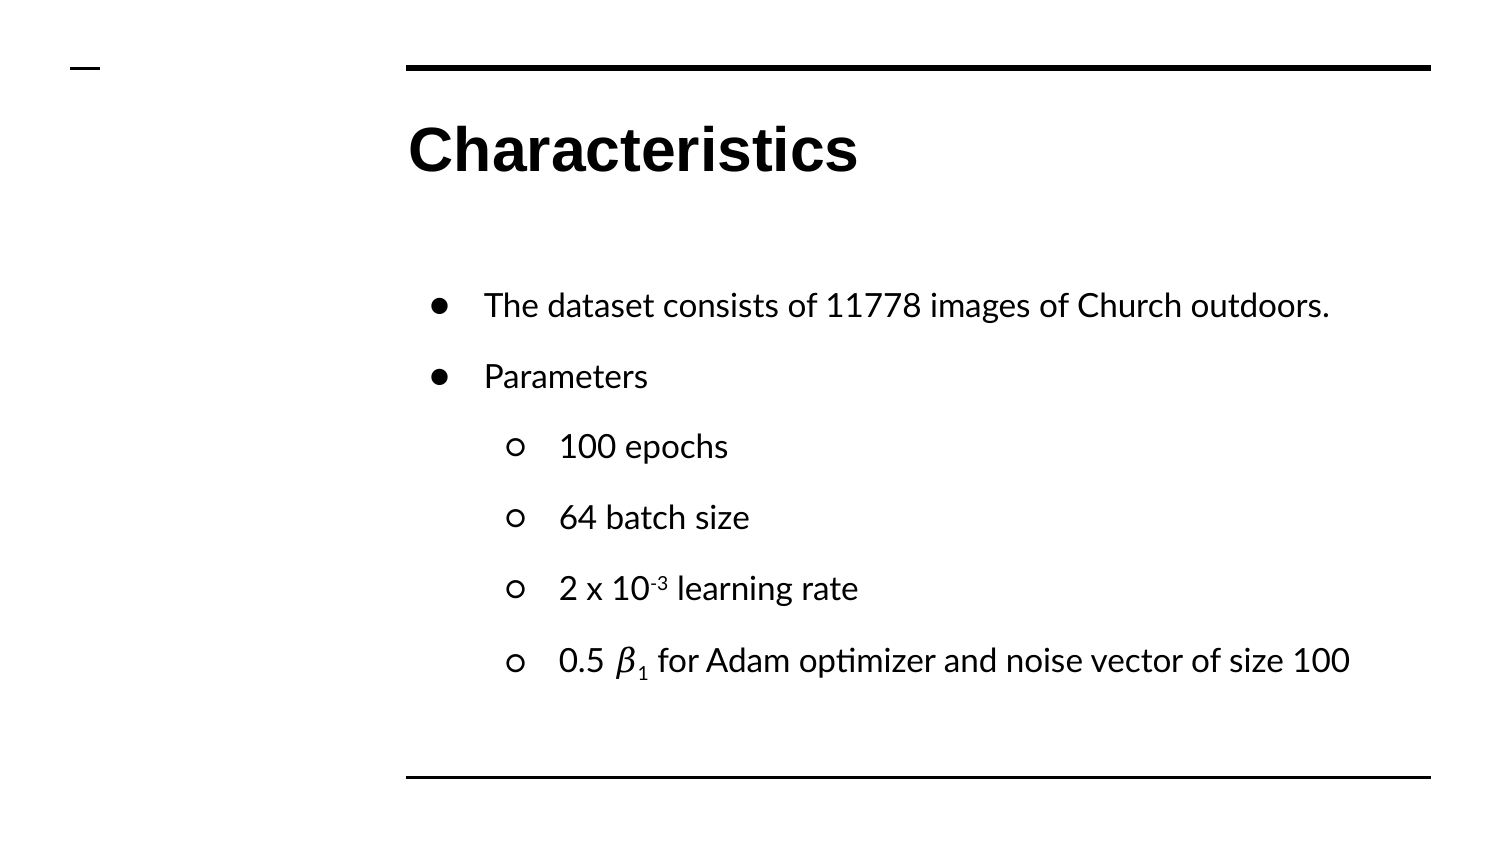

# Characteristics
The dataset consists of 11778 images of Church outdoors.
Parameters
100 epochs
64 batch size
2 x 10-3 learning rate
0.5 𝛽1 for Adam optimizer and noise vector of size 100